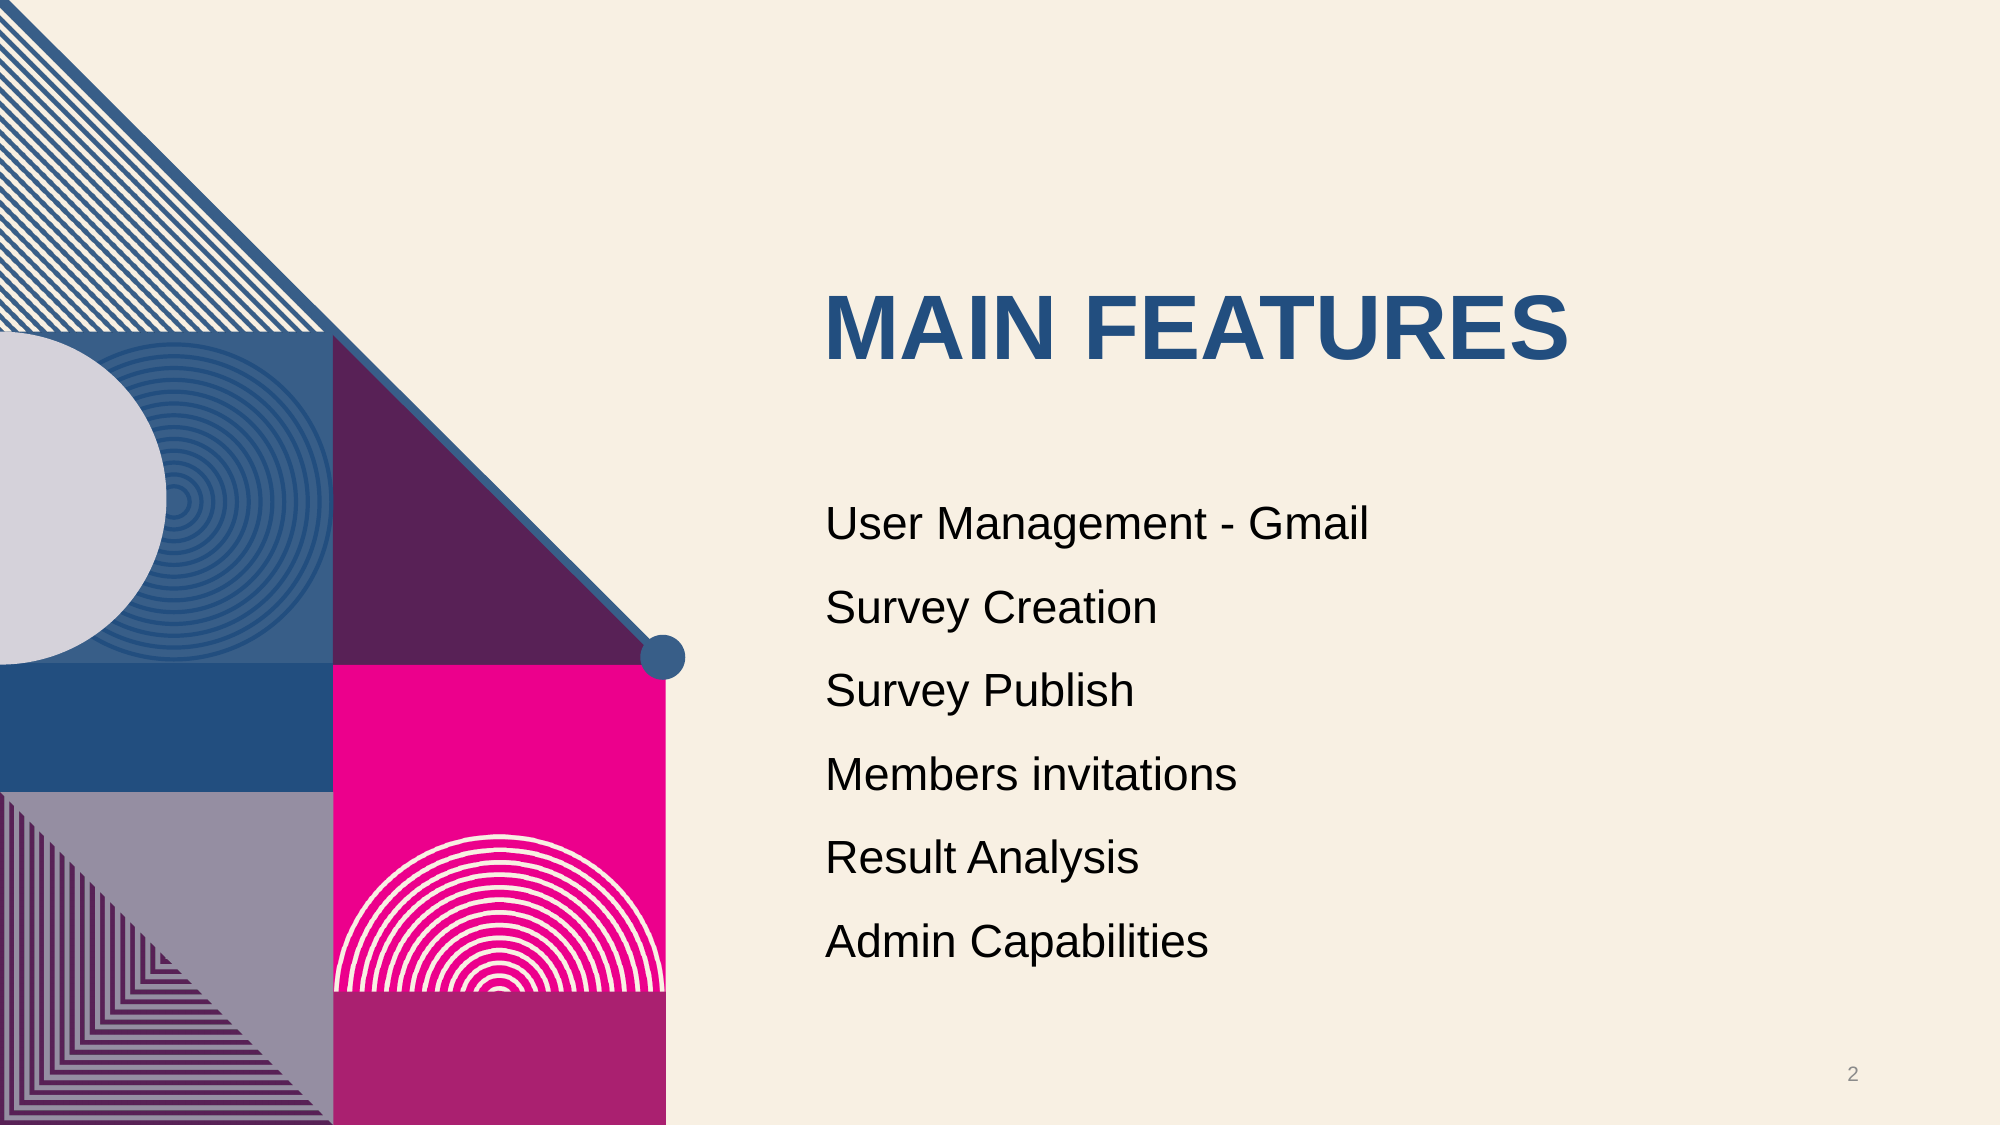

# Main Features
User Management - Gmail
Survey Creation
Survey Publish
Members invitations
Result Analysis
Admin Capabilities

2